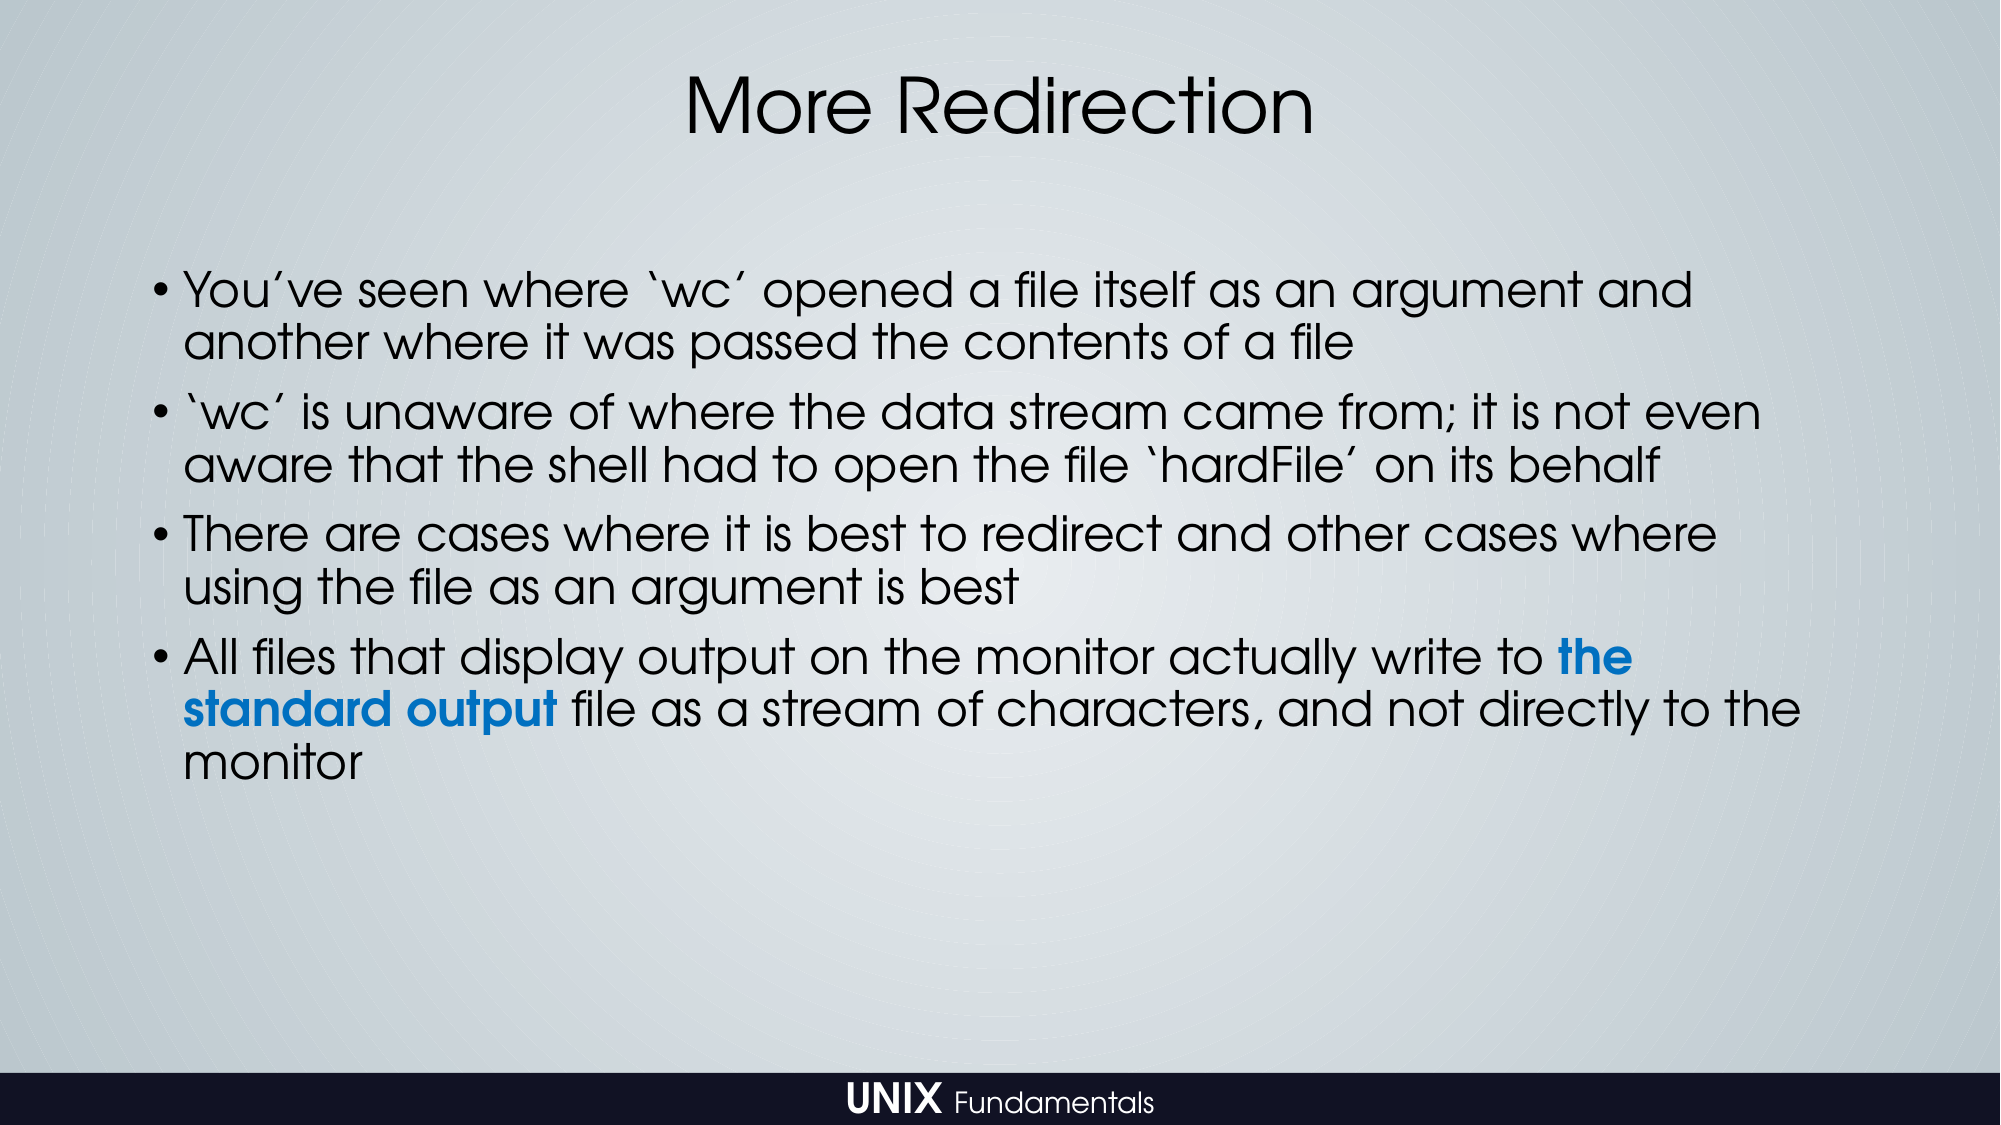

# More Redirection
You’ve seen where ‘wc’ opened a file itself as an argument and another where it was passed the contents of a file
‘wc’ is unaware of where the data stream came from; it is not even aware that the shell had to open the file ‘hardFile’ on its behalf
There are cases where it is best to redirect and other cases where using the file as an argument is best
All files that display output on the monitor actually write to the standard output file as a stream of characters, and not directly to the monitor